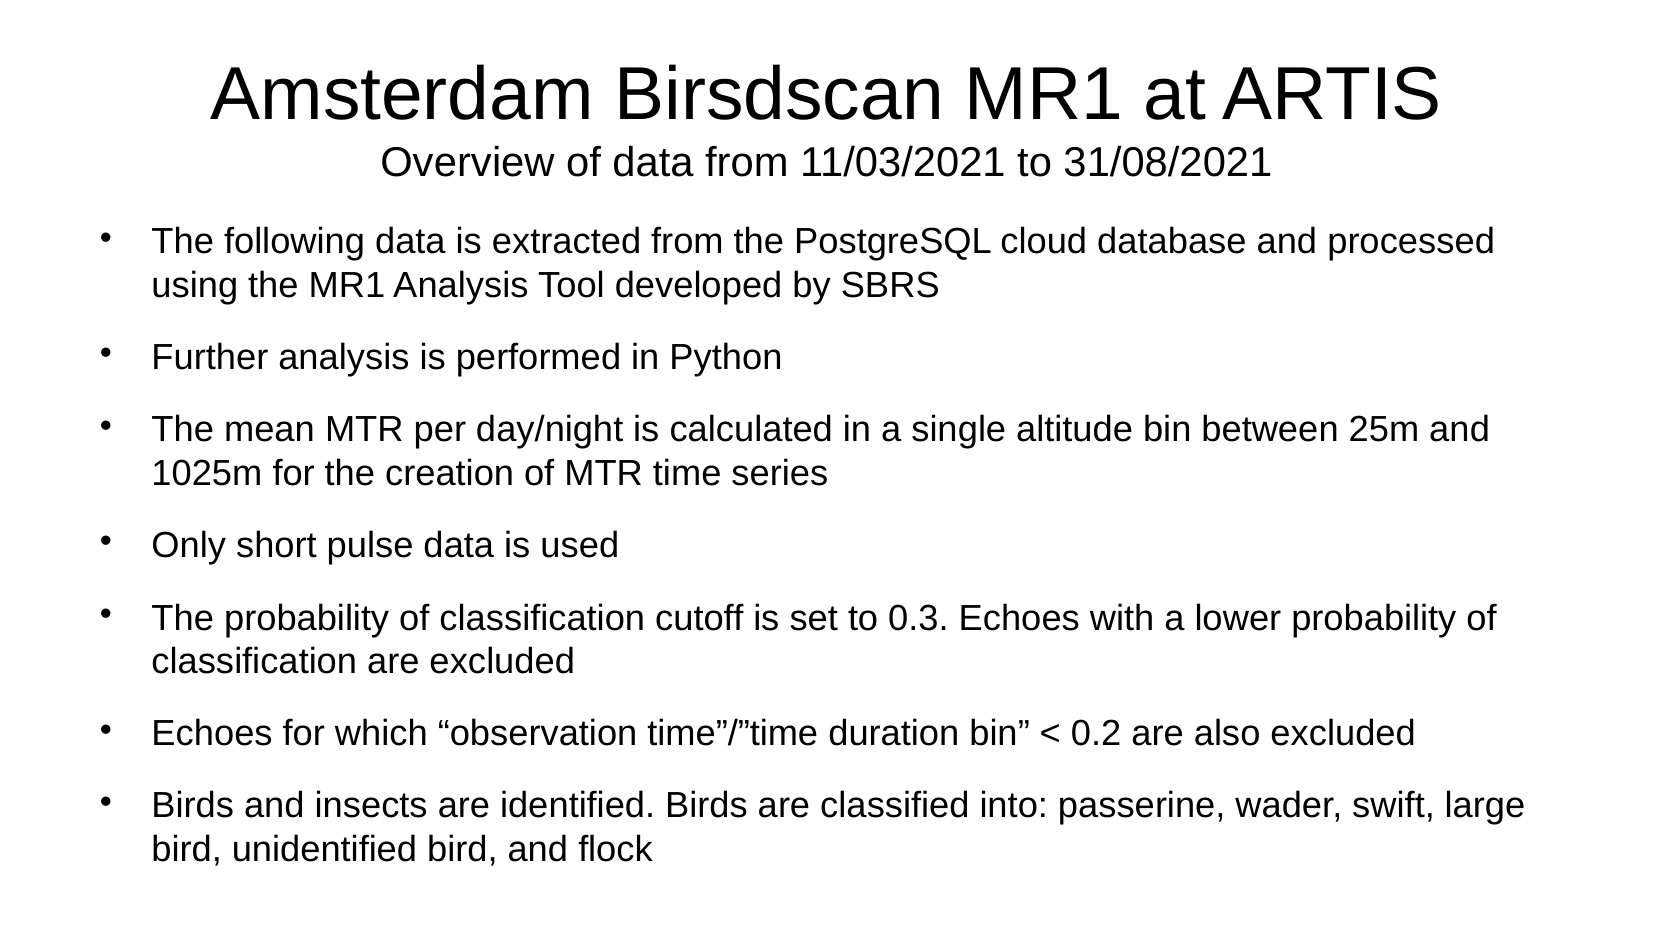

Amsterdam Birsdscan MR1 at ARTIS
Overview of data from 11/03/2021 to 31/08/2021
The following data is extracted from the PostgreSQL cloud database and processed using the MR1 Analysis Tool developed by SBRS
Further analysis is performed in Python
The mean MTR per day/night is calculated in a single altitude bin between 25m and 1025m for the creation of MTR time series
Only short pulse data is used
The probability of classification cutoff is set to 0.3. Echoes with a lower probability of classification are excluded
Echoes for which “observation time”/”time duration bin” < 0.2 are also excluded
Birds and insects are identified. Birds are classified into: passerine, wader, swift, large bird, unidentified bird, and flock